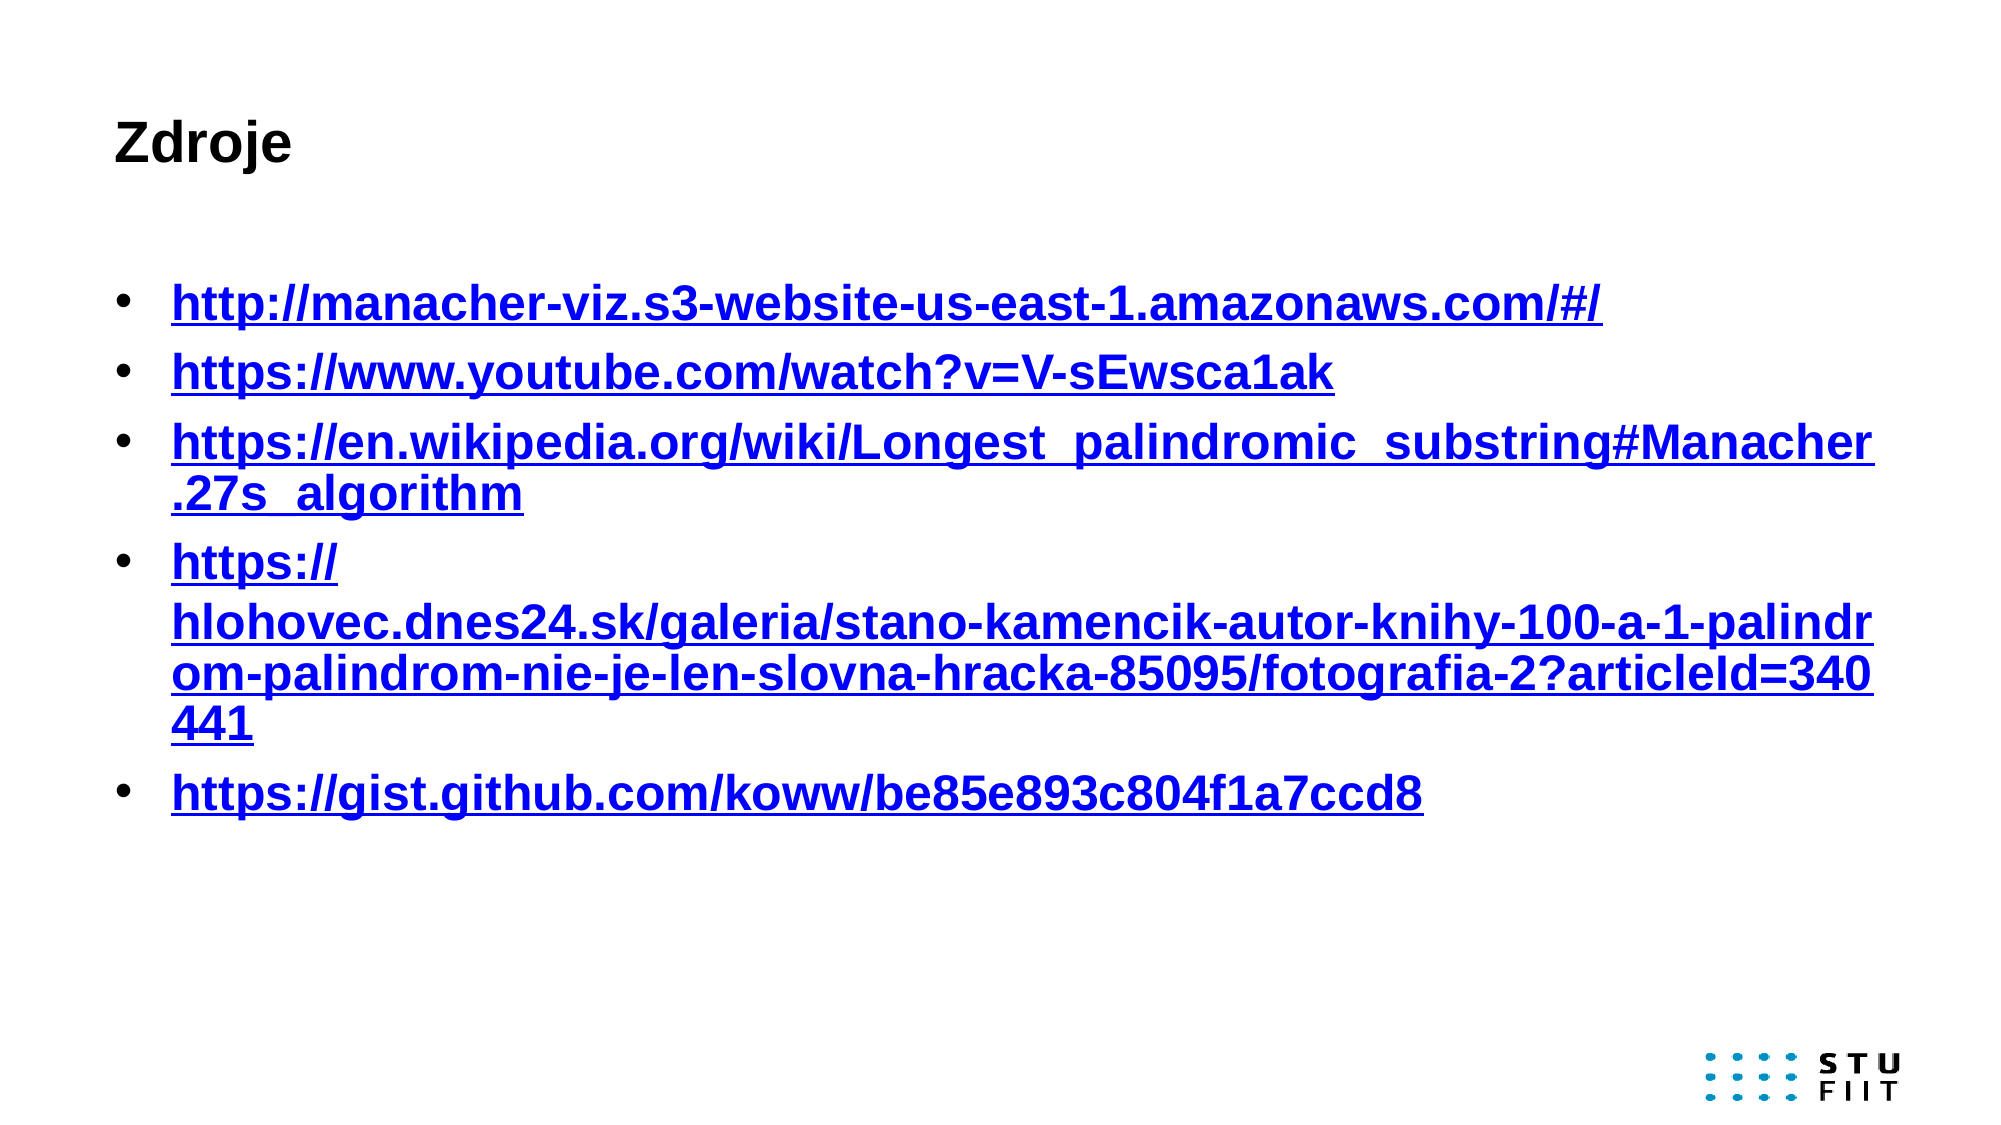

# Zdroje
http://manacher-viz.s3-website-us-east-1.amazonaws.com/#/
https://www.youtube.com/watch?v=V-sEwsca1ak
https://en.wikipedia.org/wiki/Longest_palindromic_substring#Manacher.27s_algorithm
https://hlohovec.dnes24.sk/galeria/stano-kamencik-autor-knihy-100-a-1-palindrom-palindrom-nie-je-len-slovna-hracka-85095/fotografia-2?articleId=340441
https://gist.github.com/koww/be85e893c804f1a7ccd8